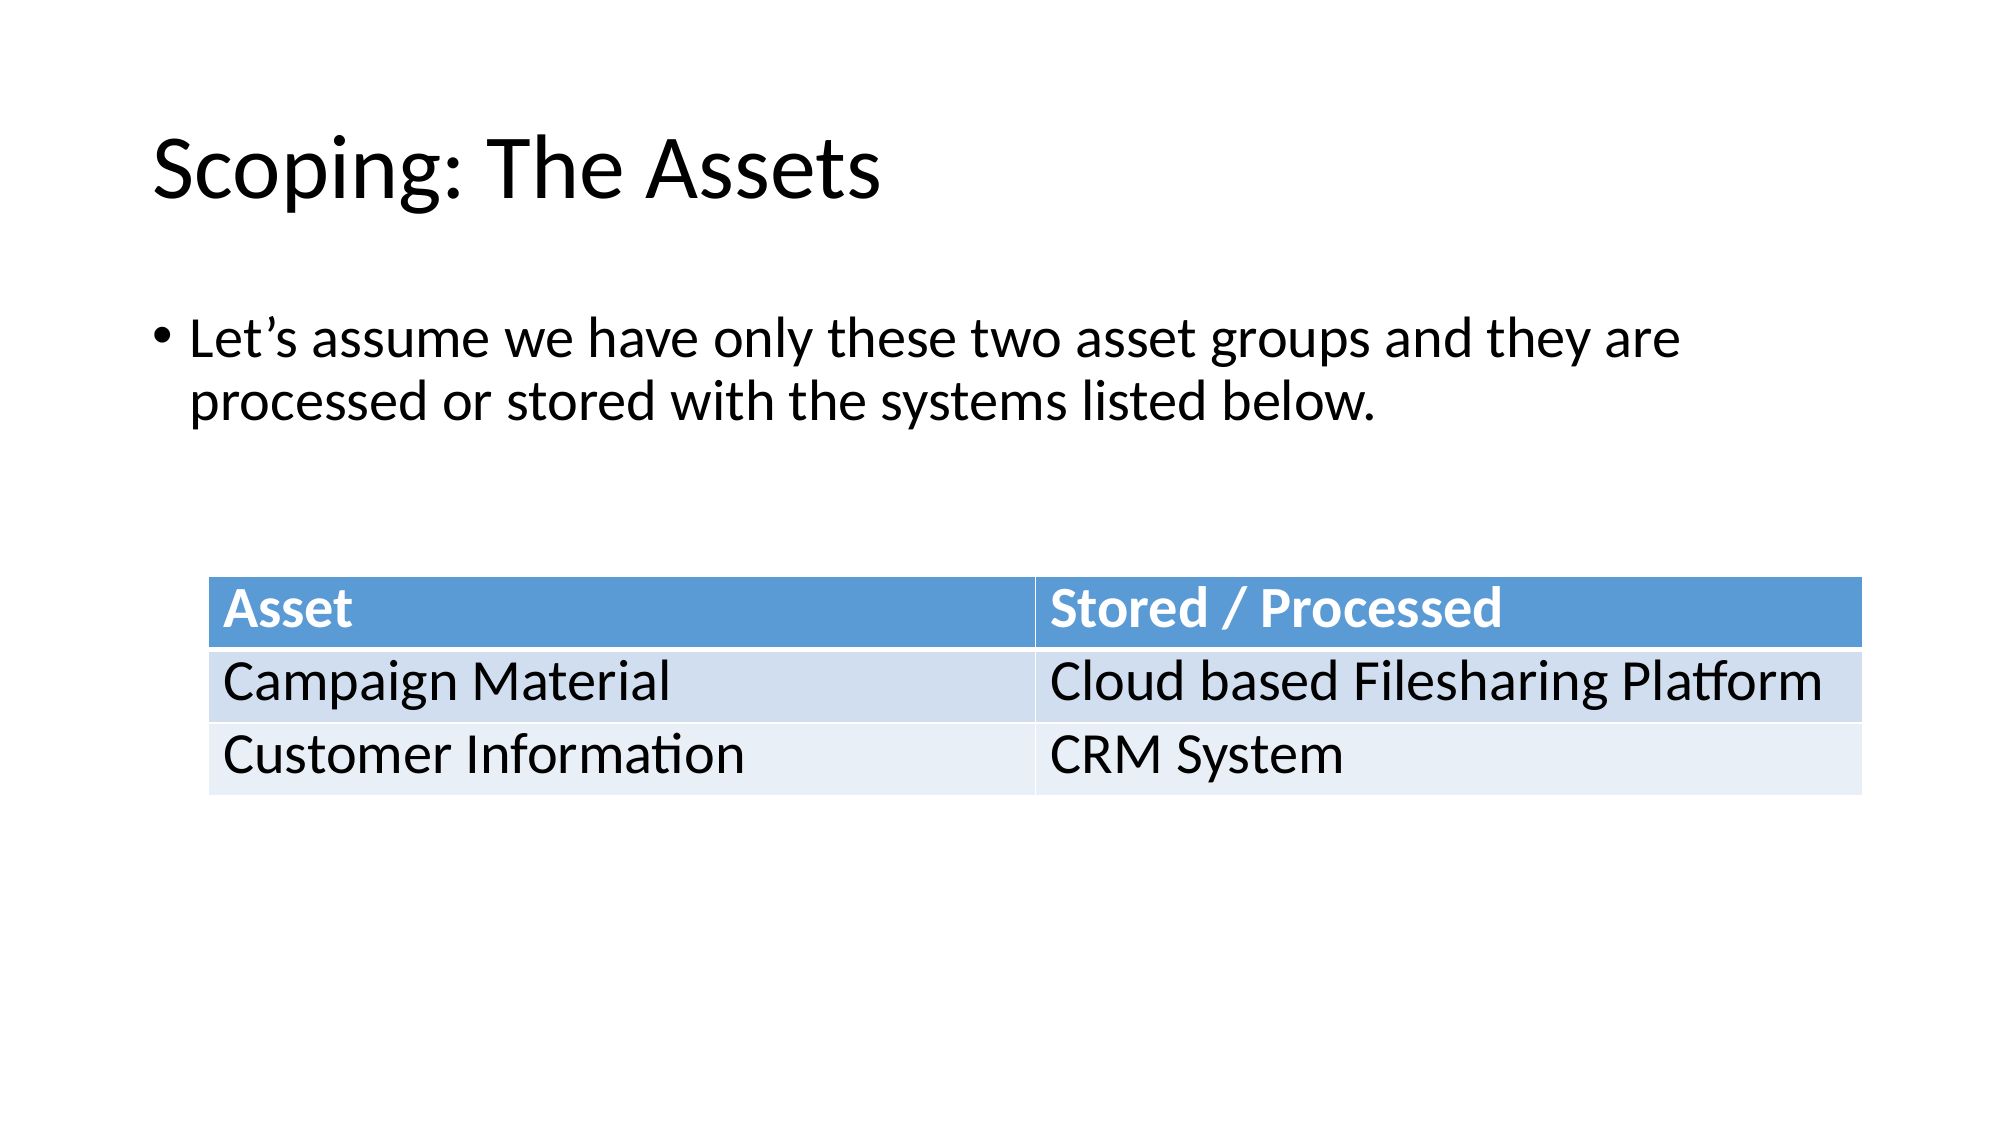

# Scoping: The Assets
Let’s assume we have only these two asset groups and they are processed or stored with the systems listed below.
| Asset | Stored / Processed |
| --- | --- |
| Campaign Material | Cloud based Filesharing Platform |
| Customer Information | CRM System |